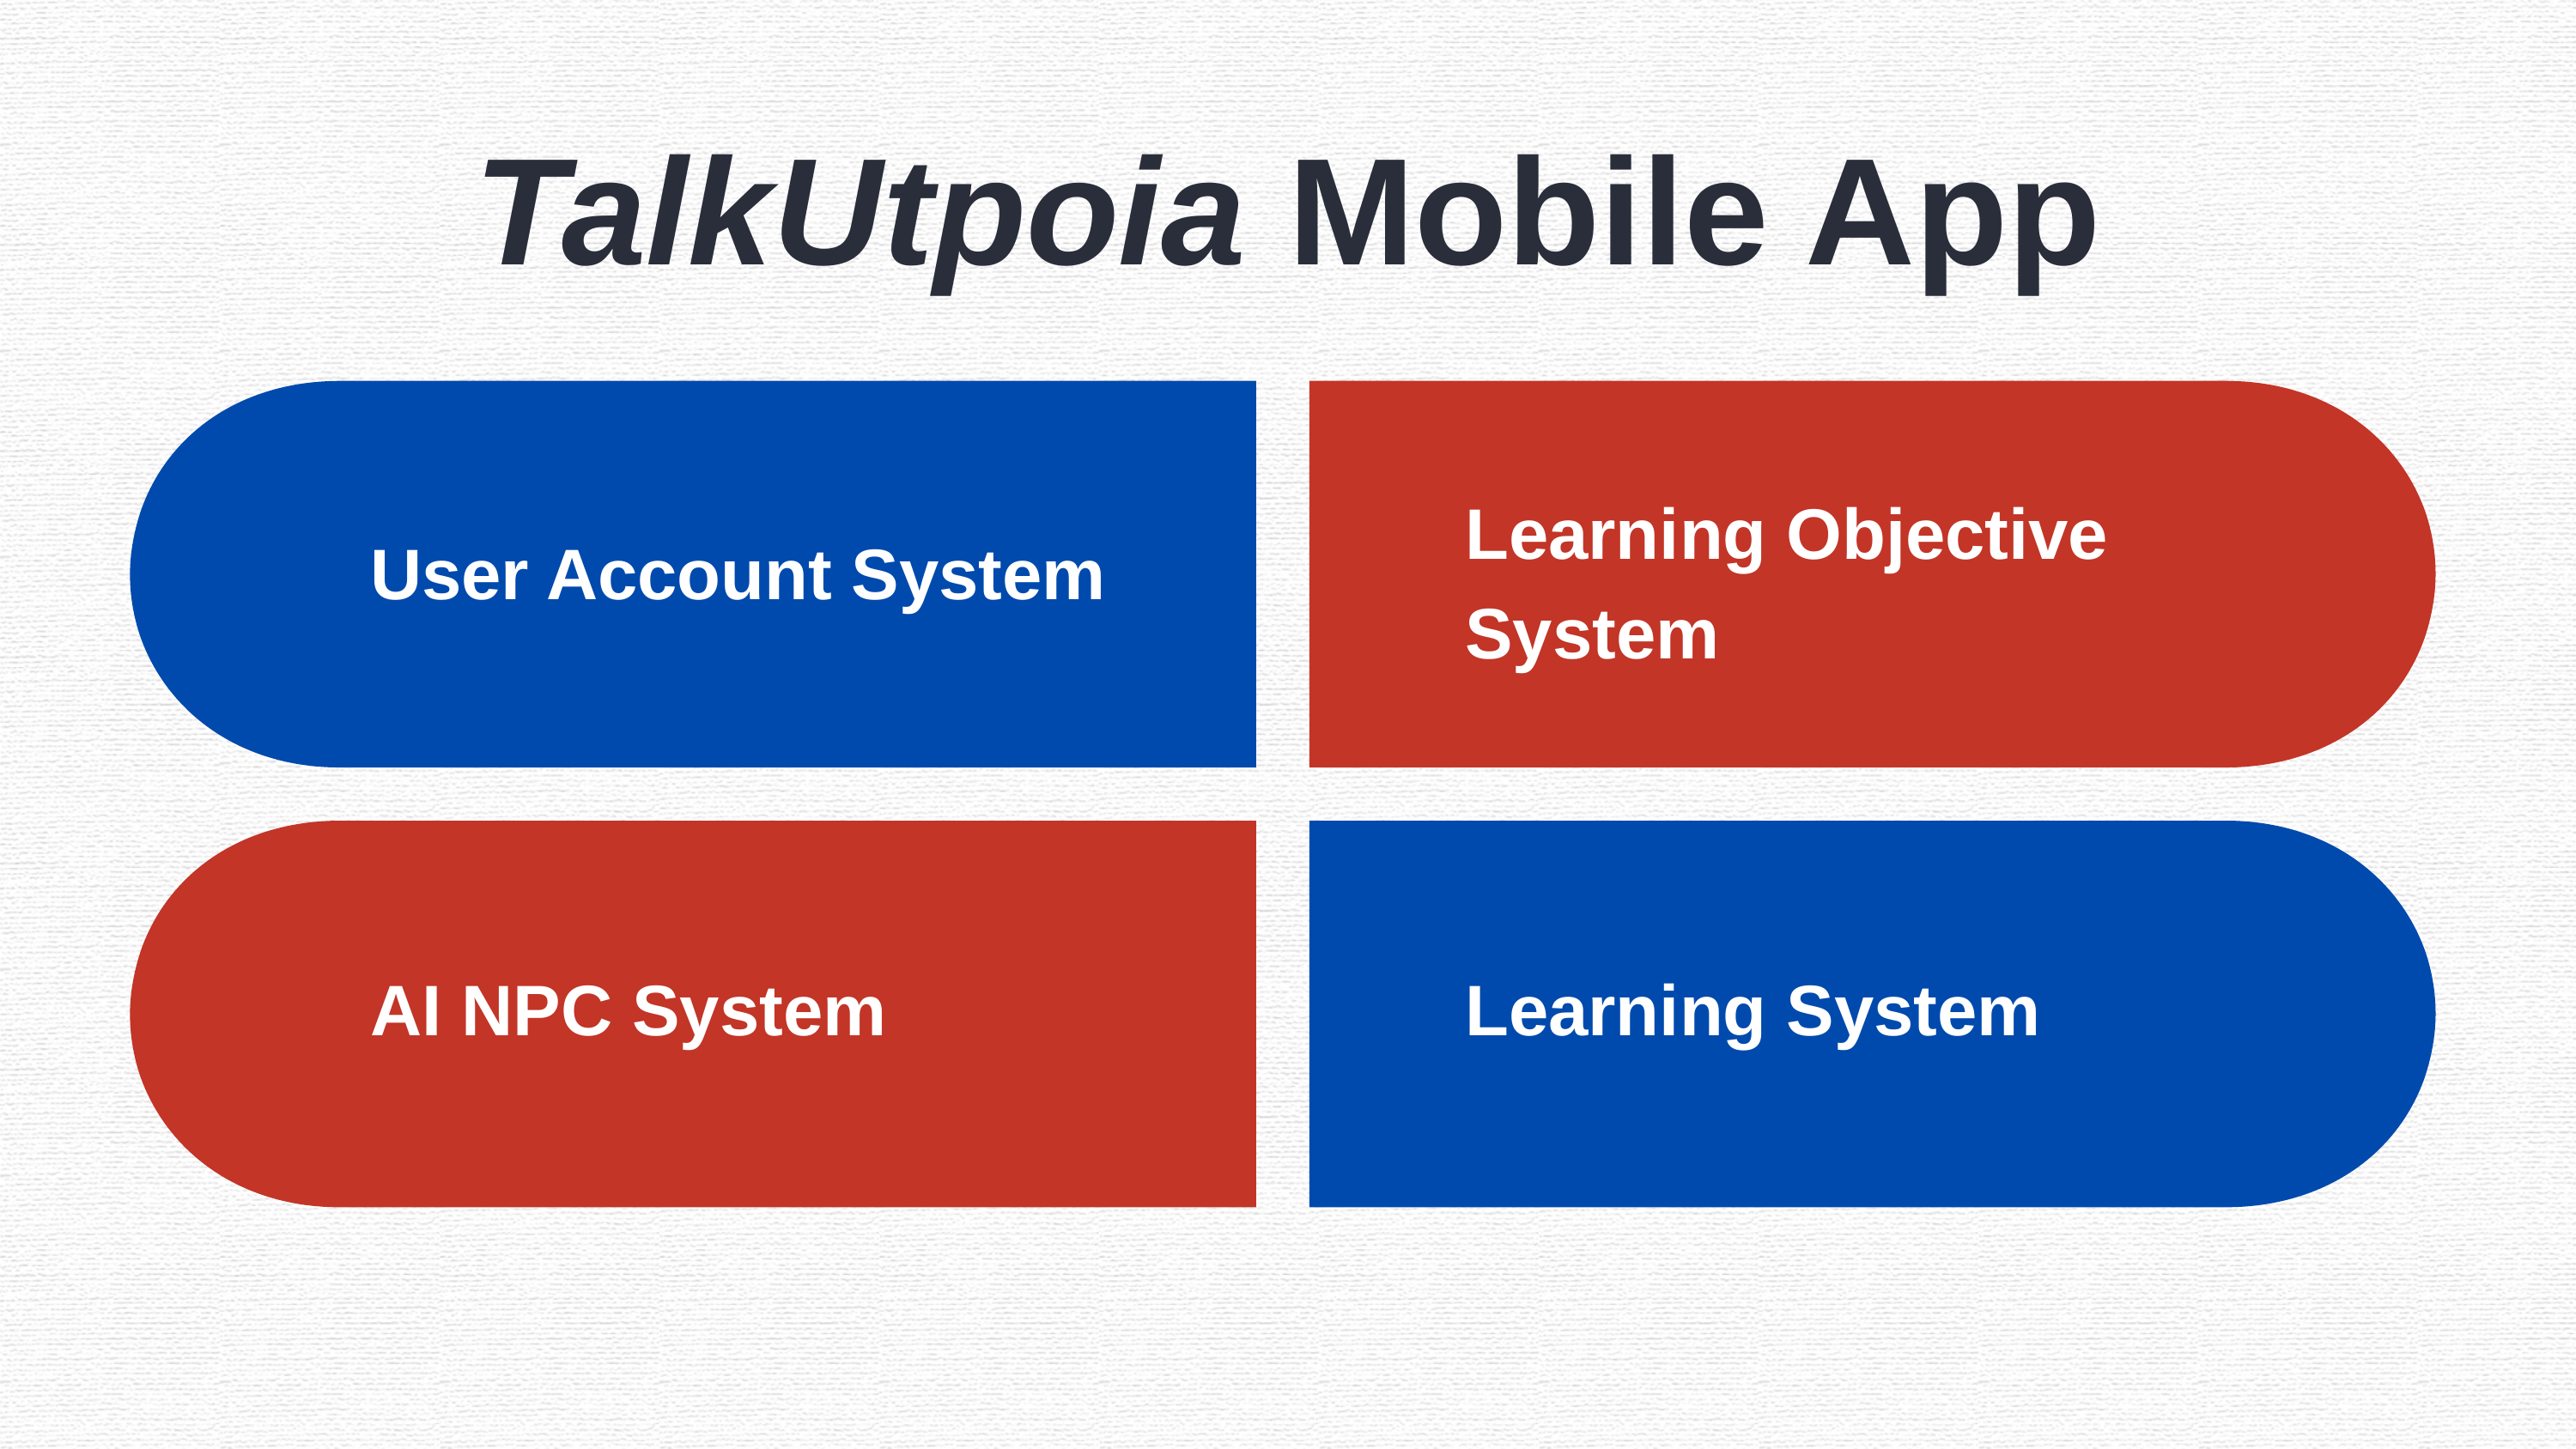

TalkUtpoia Mobile App

Learning Objective System
User Account System
AI NPC System
Learning System